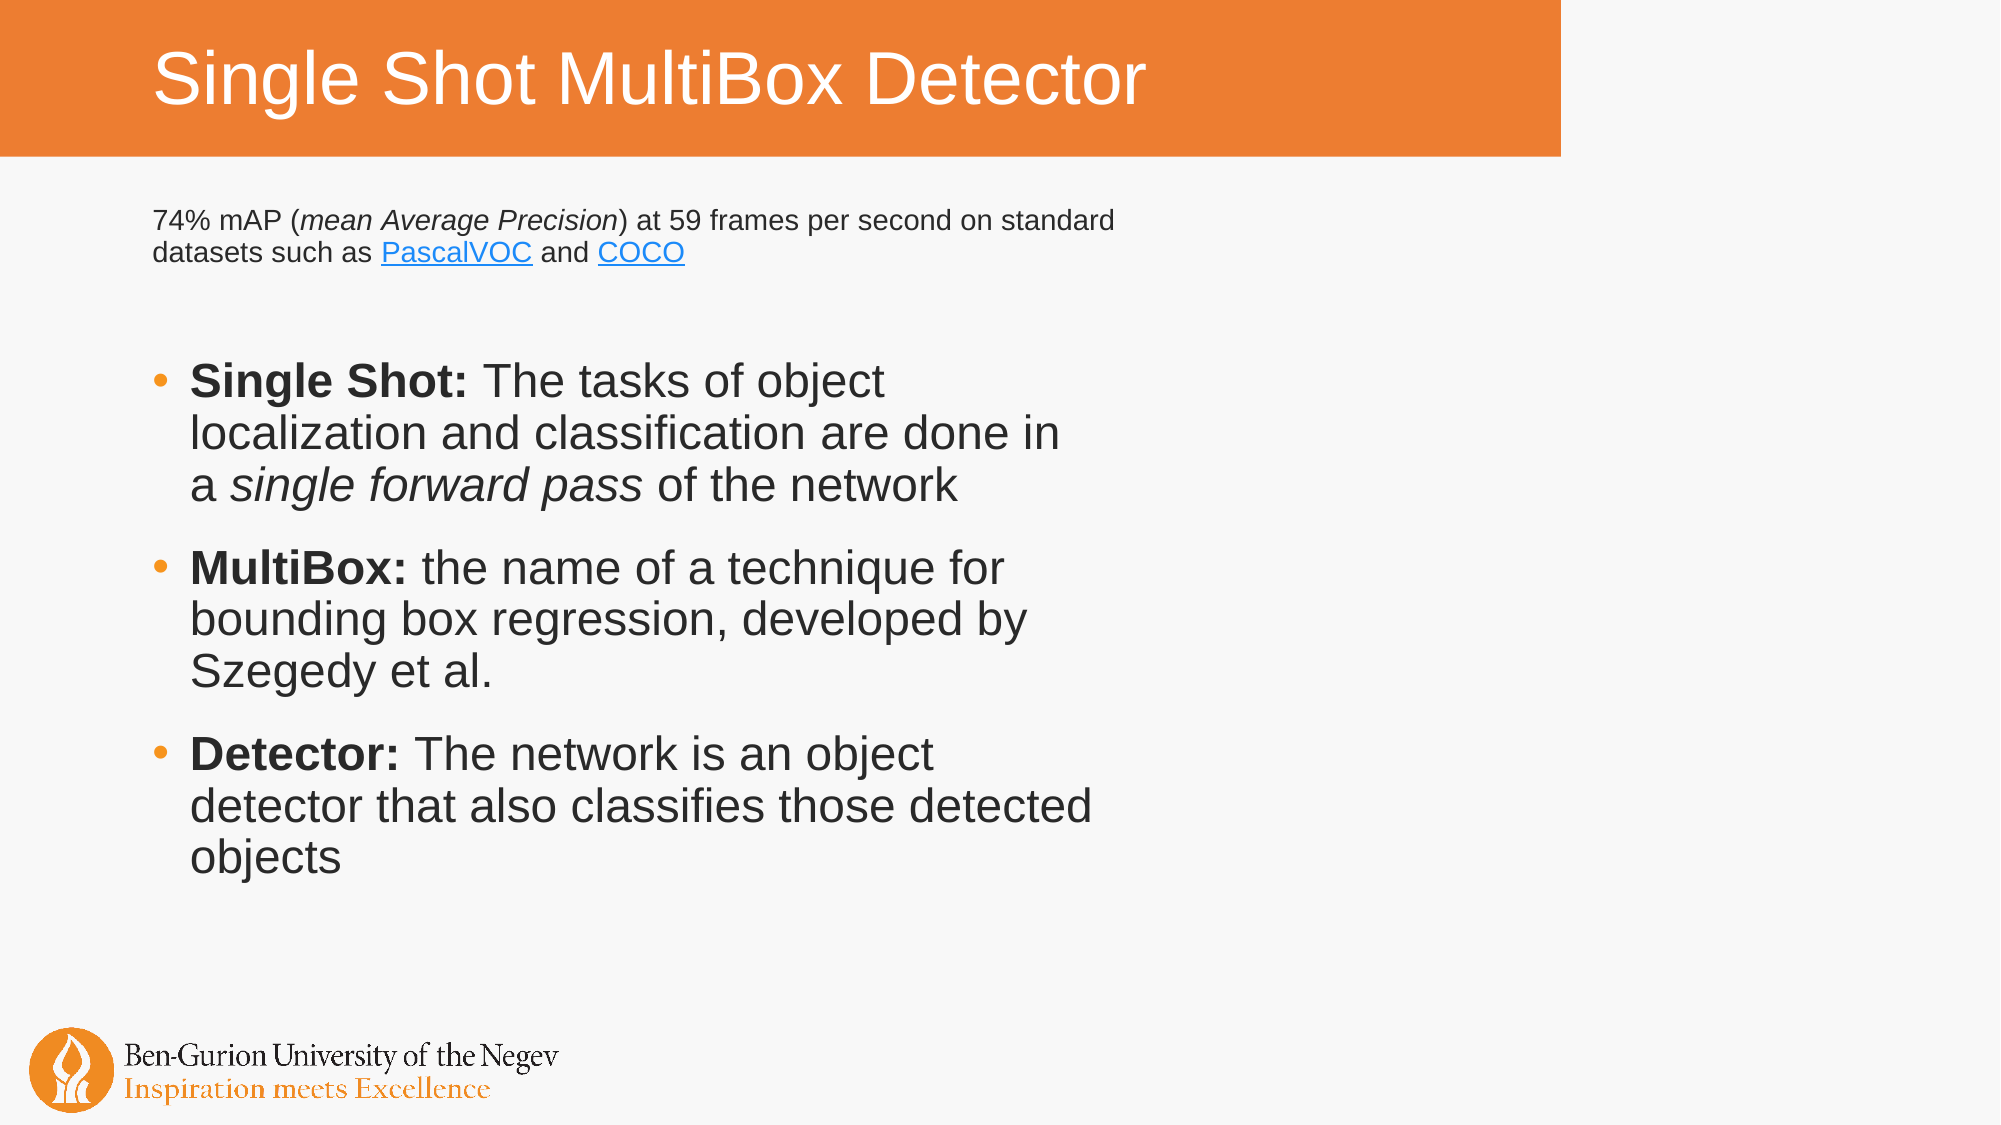

# Single Shot MultiBox Detector
74% mAP (mean Average Precision) at 59 frames per second on standard datasets such as PascalVOC and COCO
Single Shot: The tasks of object localization and classification are done in a single forward pass of the network
MultiBox: the name of a technique for bounding box regression, developed by Szegedy et al.
Detector: The network is an object detector that also classifies those detected objects